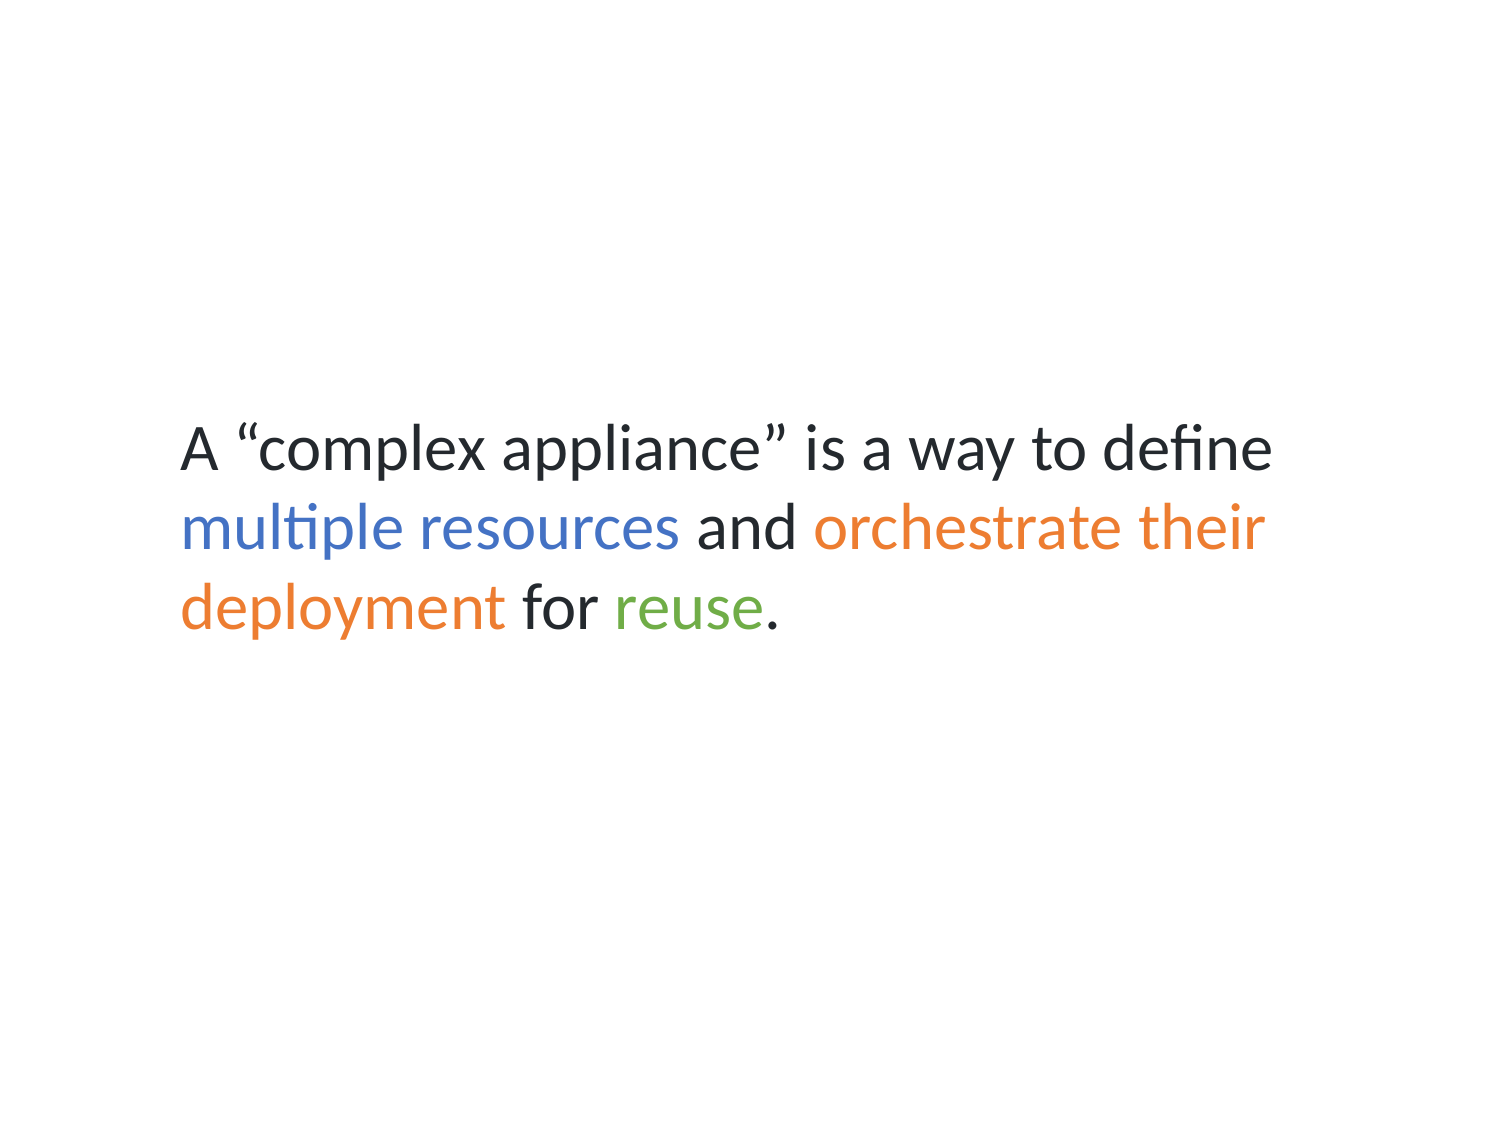

A “complex appliance” is a way to define multiple resources and orchestrate their deployment for reuse.